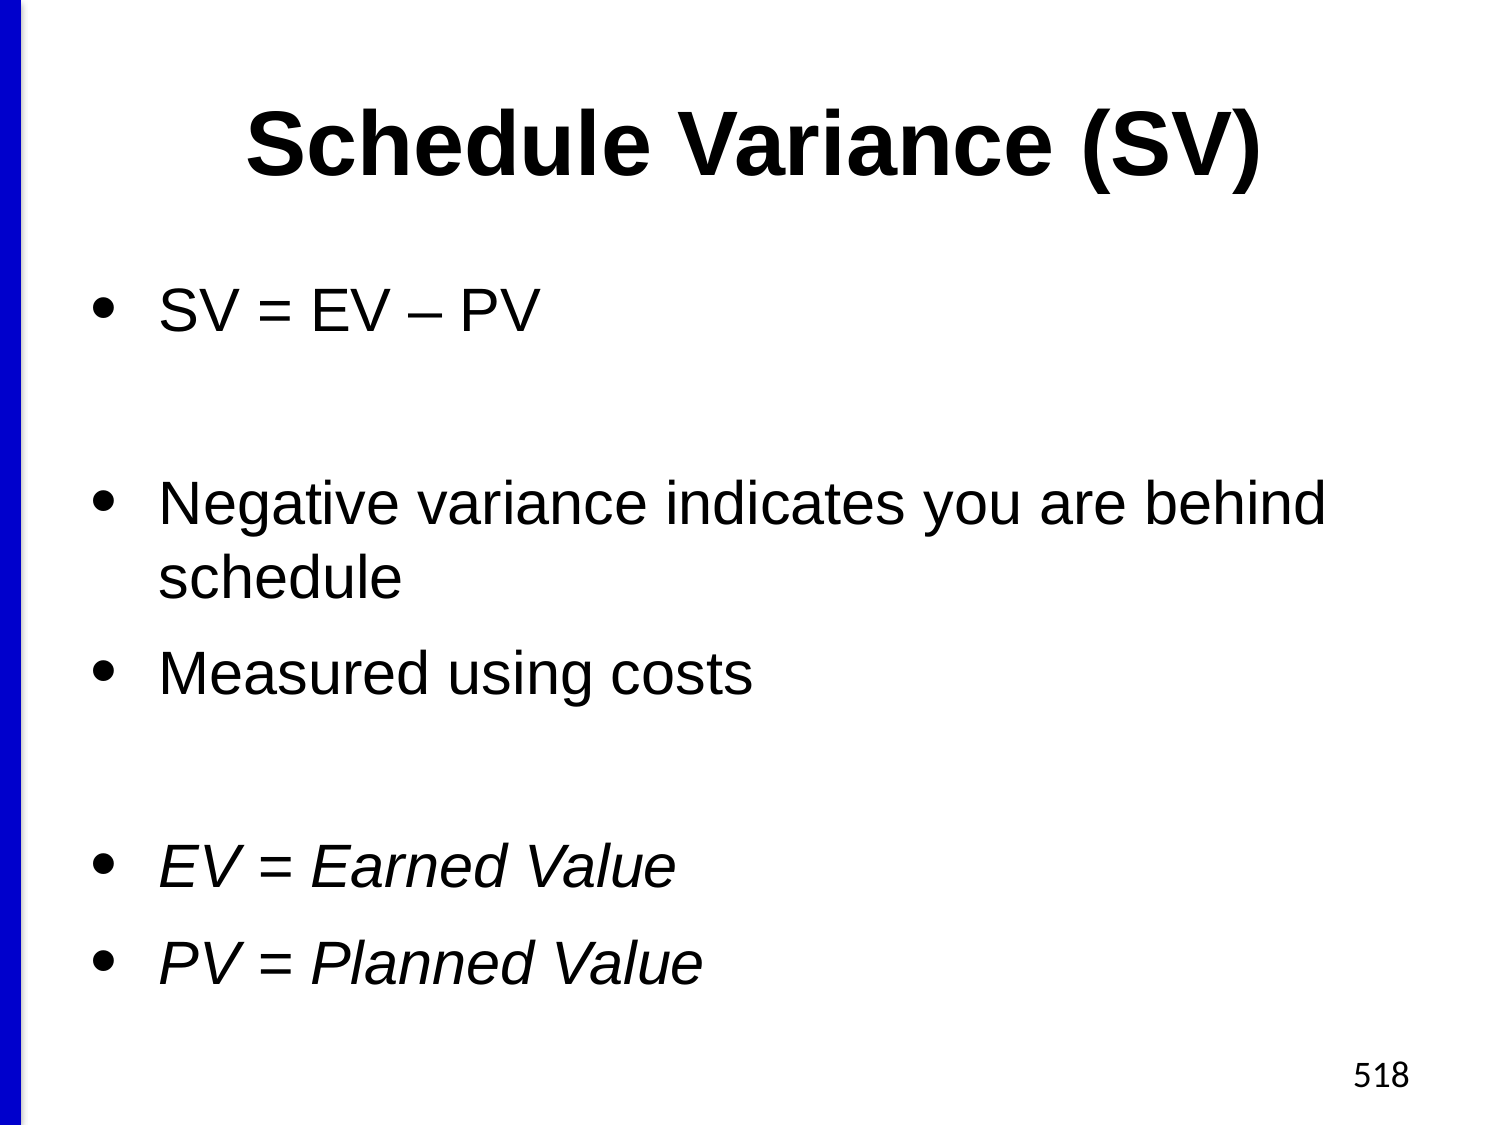

# Schedule Variance (SV)
SV = EV – PV

Negative variance indicates you are behind schedule
Measured using costs

EV = Earned Value
PV = Planned Value
518